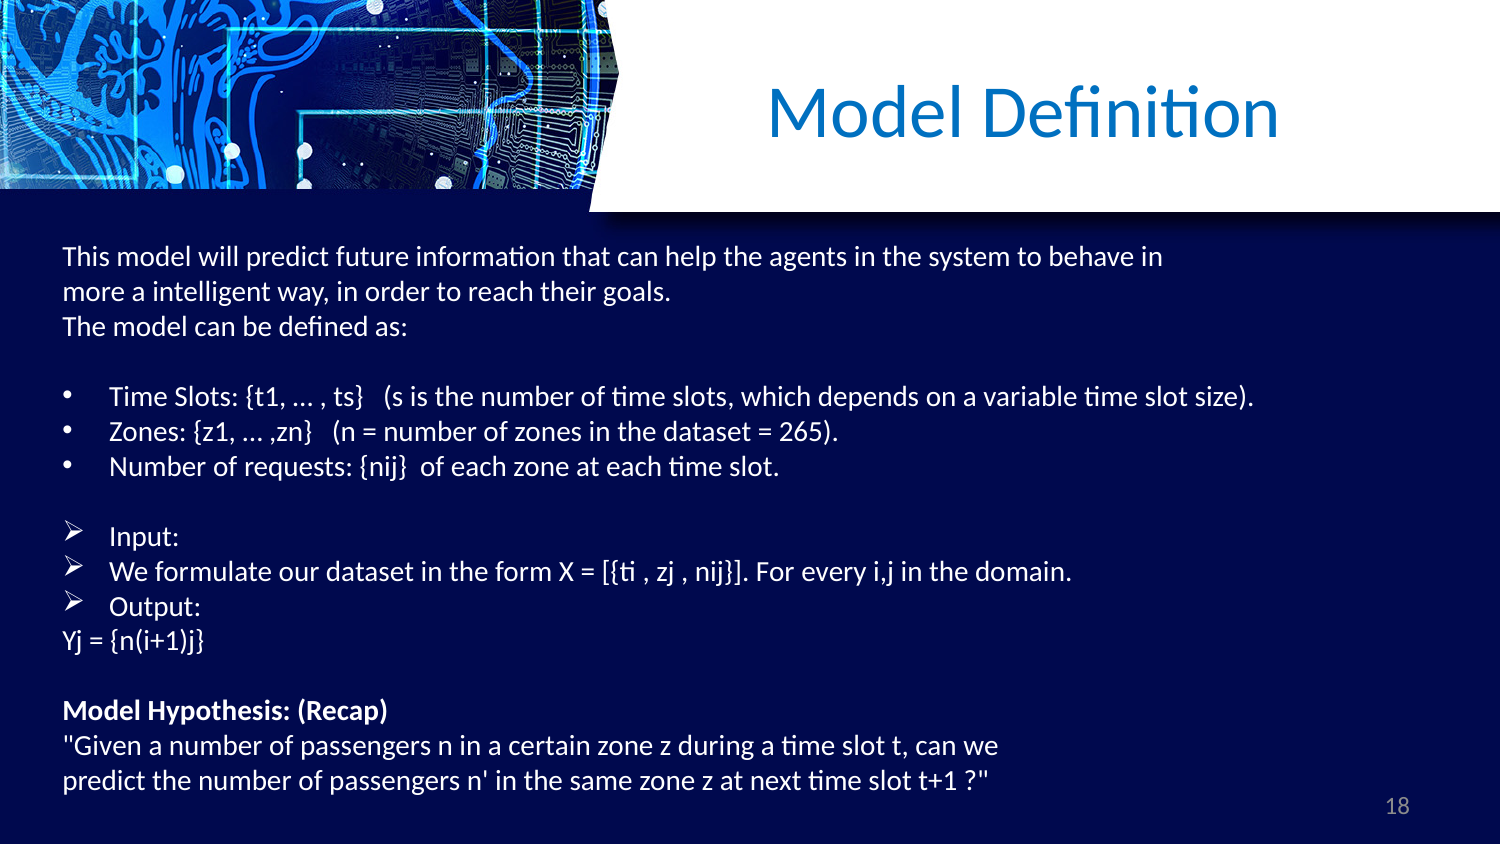

# Model Definition
This model will predict future information that can help the agents in the system to behave in
more a intelligent way, in order to reach their goals.
The model can be defined as:

Time Slots: {t1, … , ts}   (s is the number of time slots, which depends on a variable time slot size).
Zones: {z1, … ,zn}   (n = number of zones in the dataset = 265).
Number of requests: {nij}  of each zone at each time slot.

Input:
We formulate our dataset in the form X = [{ti , zj , nij}]. For every i,j in the domain.
Output:
Yj = {n(i+1)j}

Model Hypothesis: (Recap)
"Given a number of passengers n in a certain zone z during a time slot t, can we
predict the number of passengers n' in the same zone z at next time slot t+1 ?"

18